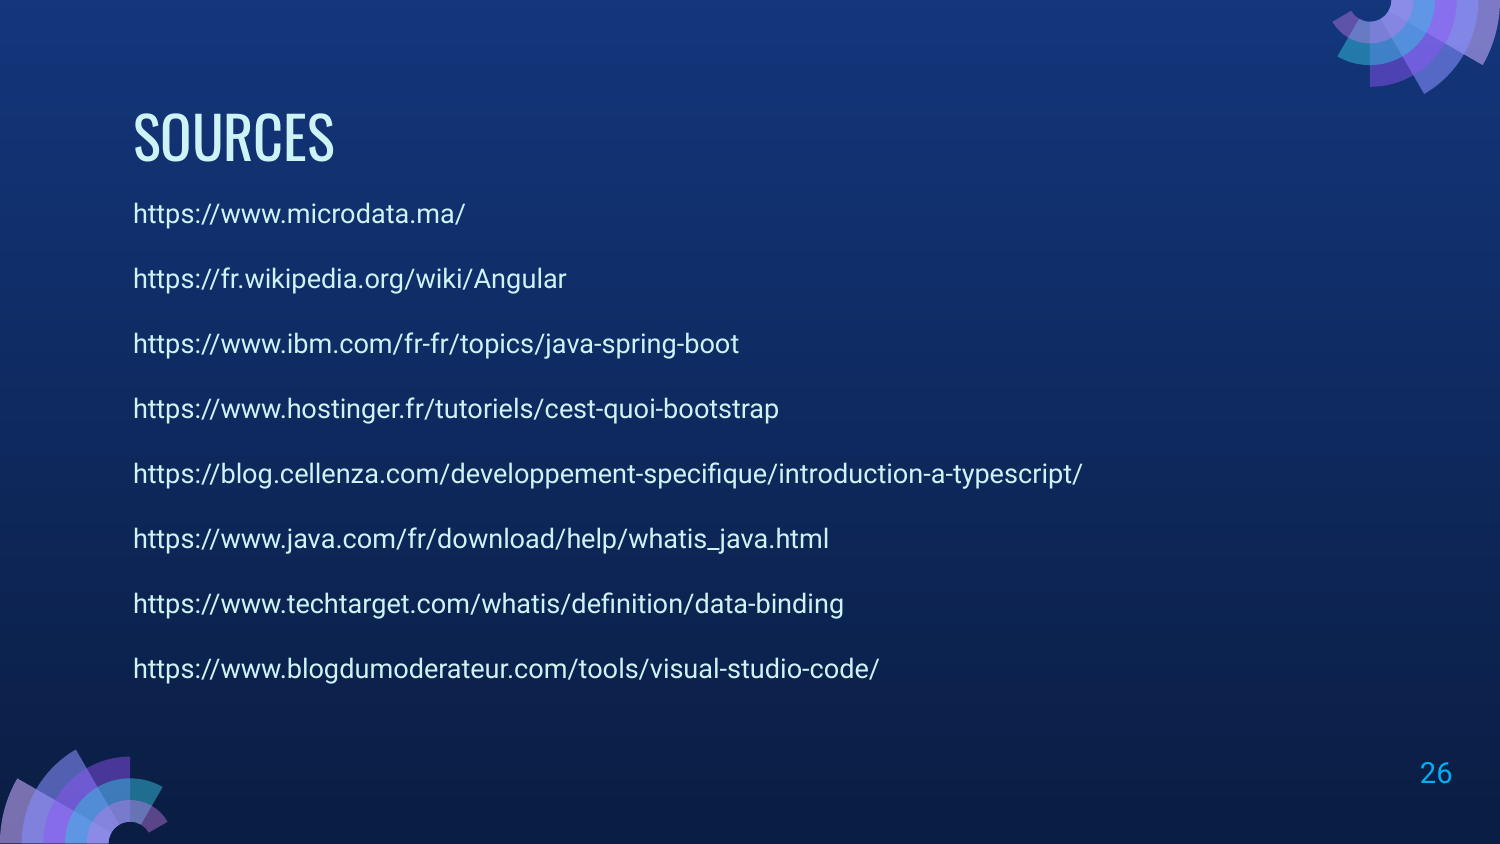

# SOURCES
https://www.microdata.ma/

https://fr.wikipedia.org/wiki/Angular

https://www.ibm.com/fr-fr/topics/java-spring-boot

https://www.hostinger.fr/tutoriels/cest-quoi-bootstrap

https://blog.cellenza.com/developpement-specifique/introduction-a-typescript/

https://www.java.com/fr/download/help/whatis_java.html

https://www.techtarget.com/whatis/definition/data-binding

https://www.blogdumoderateur.com/tools/visual-studio-code/

26